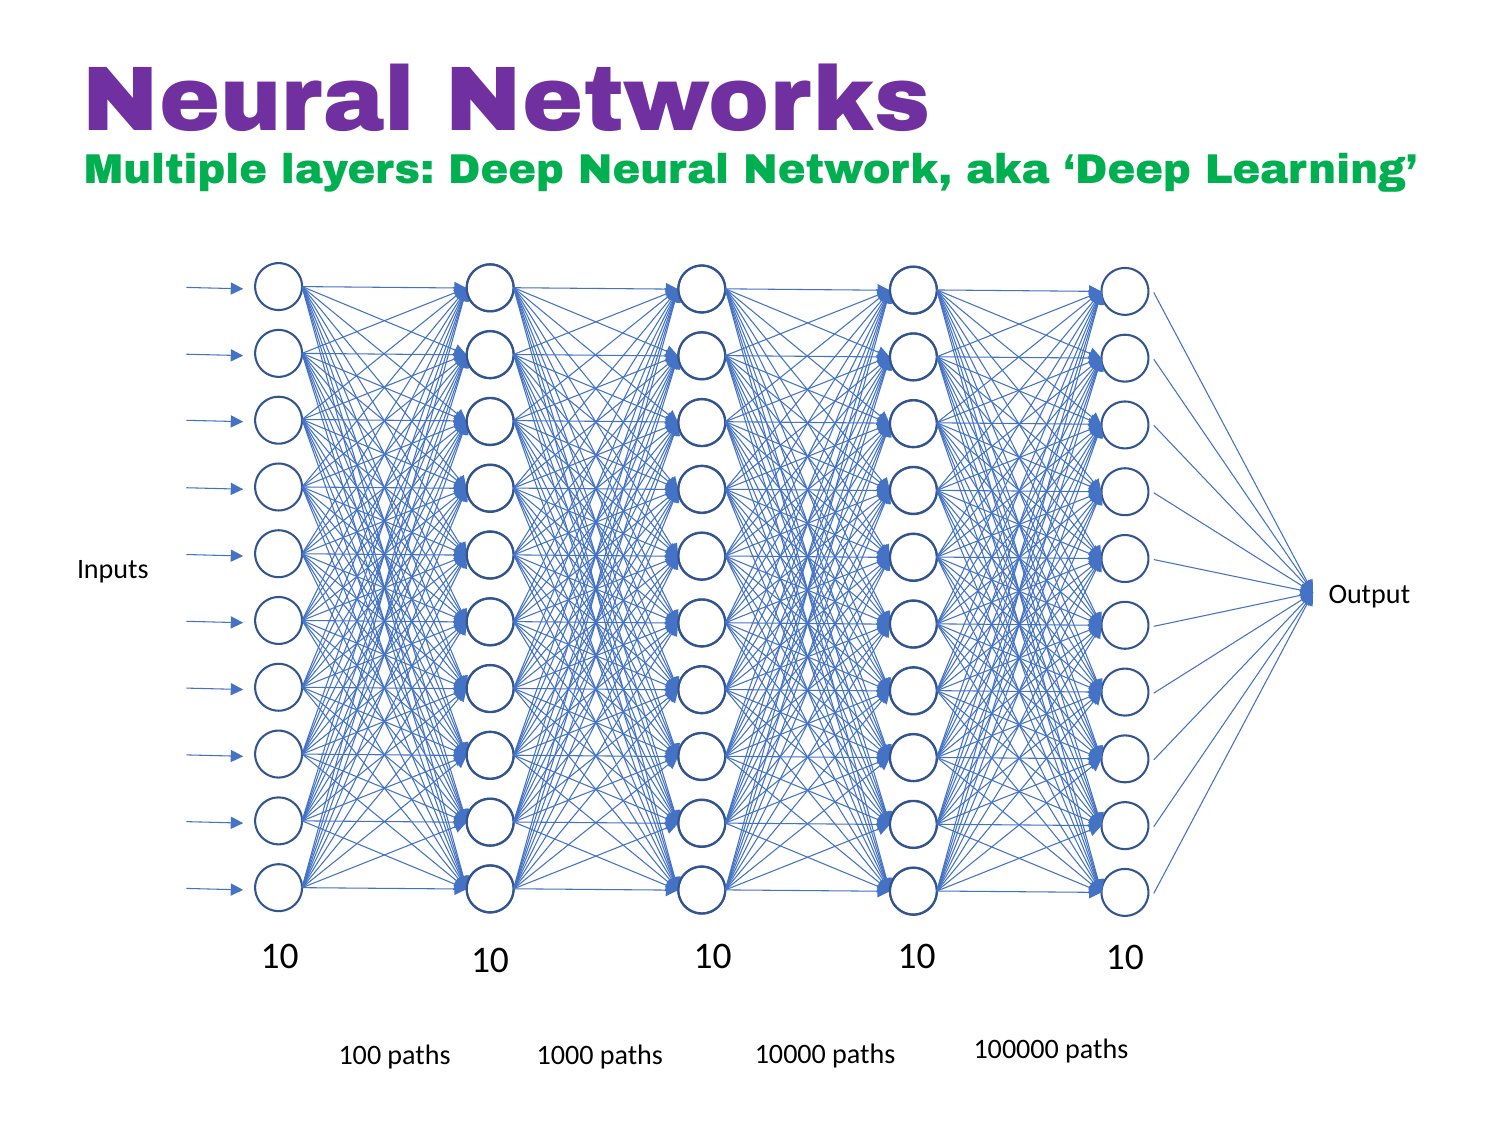

Neural Networks
Multiple layers: Deep Neural Network, aka ‘Deep Learning’

Inputs
Output
10
10
10
10
10
100000 paths
10000 paths
1000 paths
100 paths